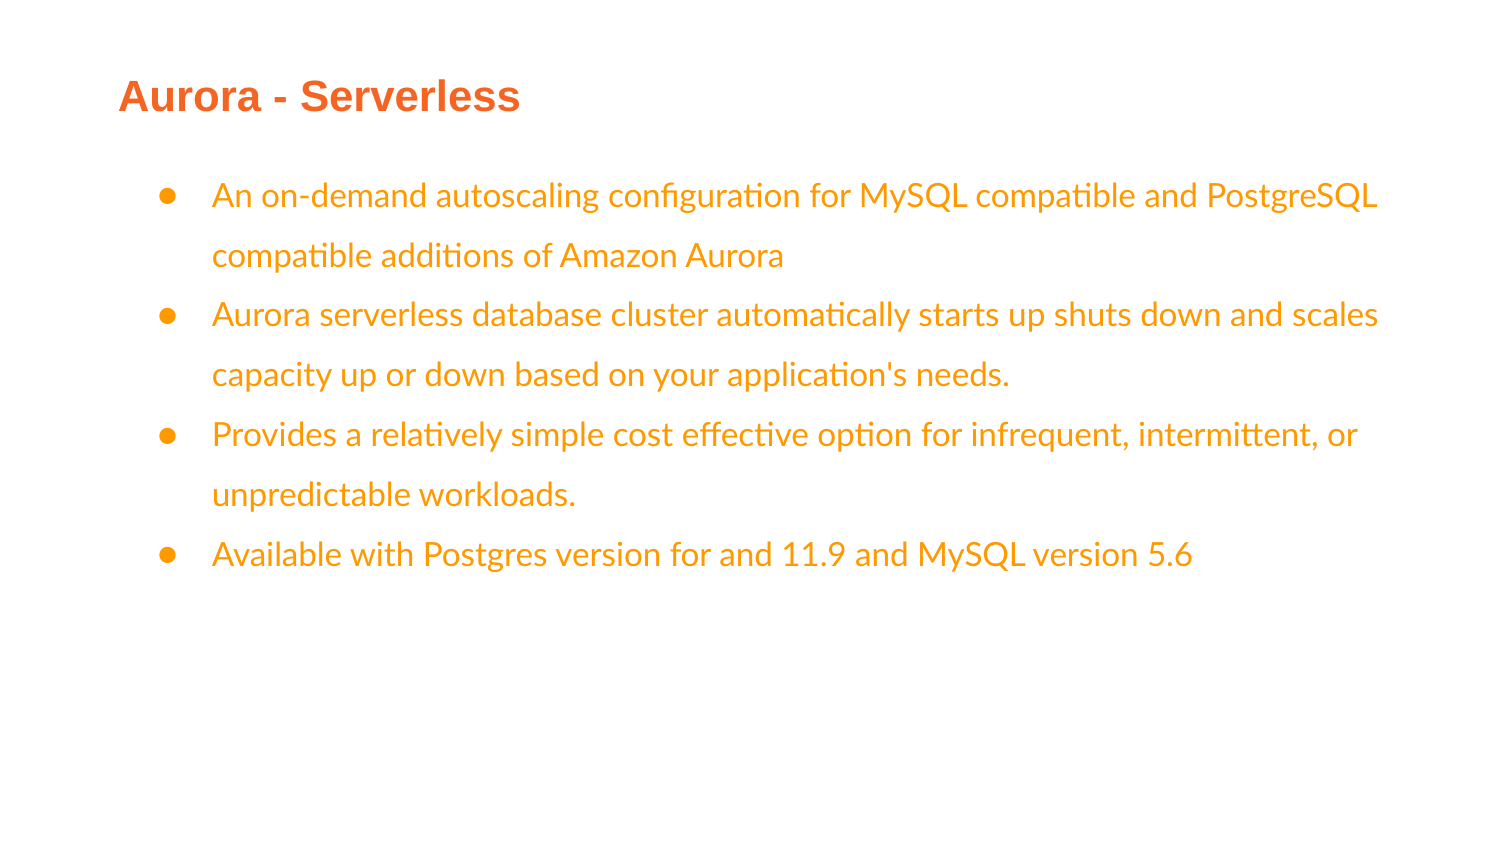

Aurora - Serverless
An on-demand autoscaling configuration for MySQL compatible and PostgreSQL compatible additions of Amazon Aurora
Aurora serverless database cluster automatically starts up shuts down and scales capacity up or down based on your application's needs.
Provides a relatively simple cost effective option for infrequent, intermittent, or unpredictable workloads.
Available with Postgres version for and 11.9 and MySQL version 5.6